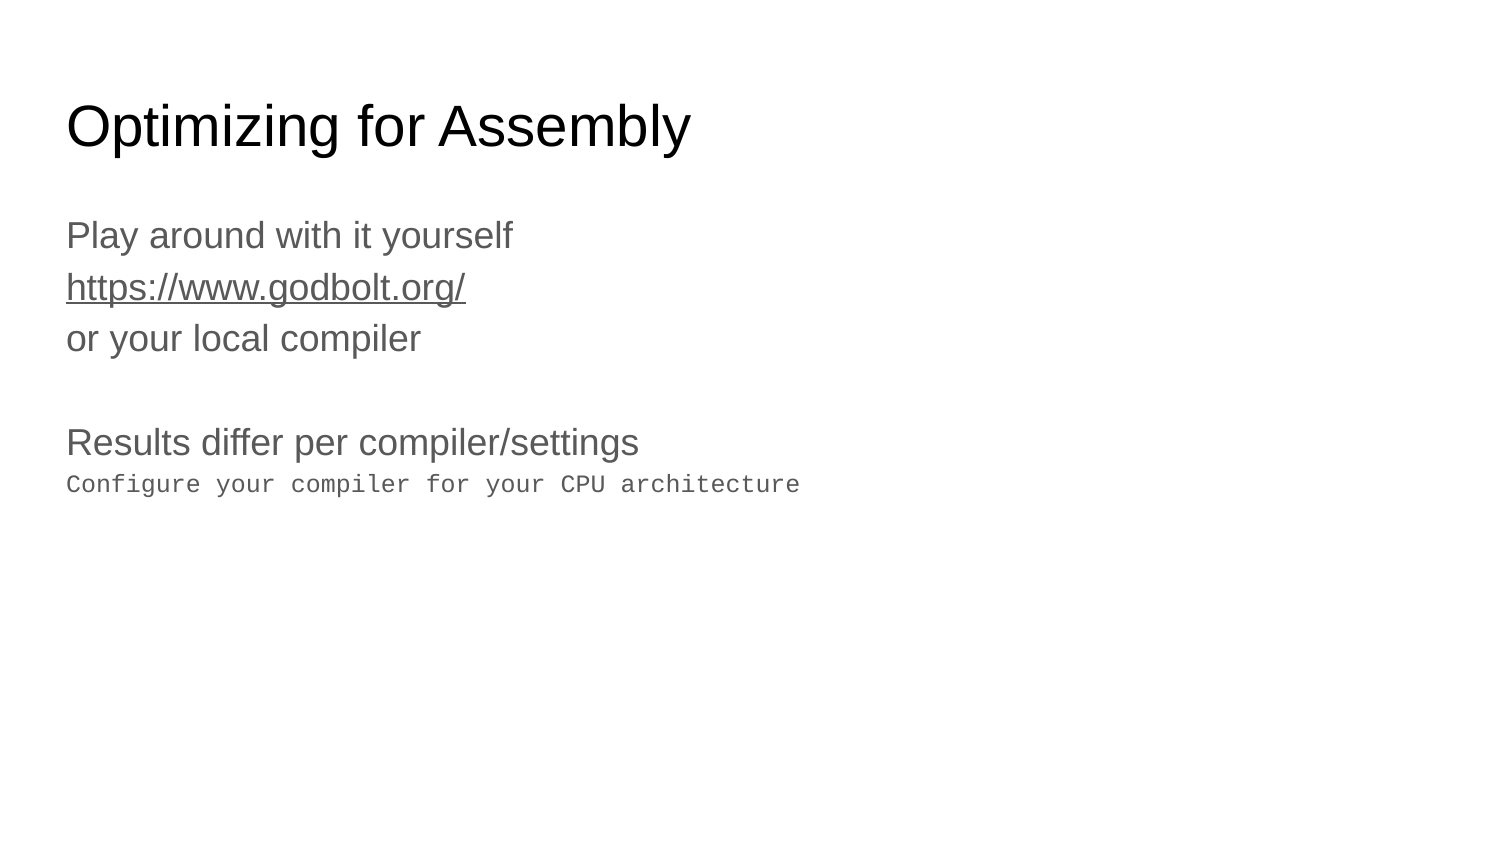

# Optimizing for Assembly
Play around with it yourself
https://www.godbolt.org/
or your local compiler
Results differ per compiler/settings
Configure your compiler for your CPU architecture